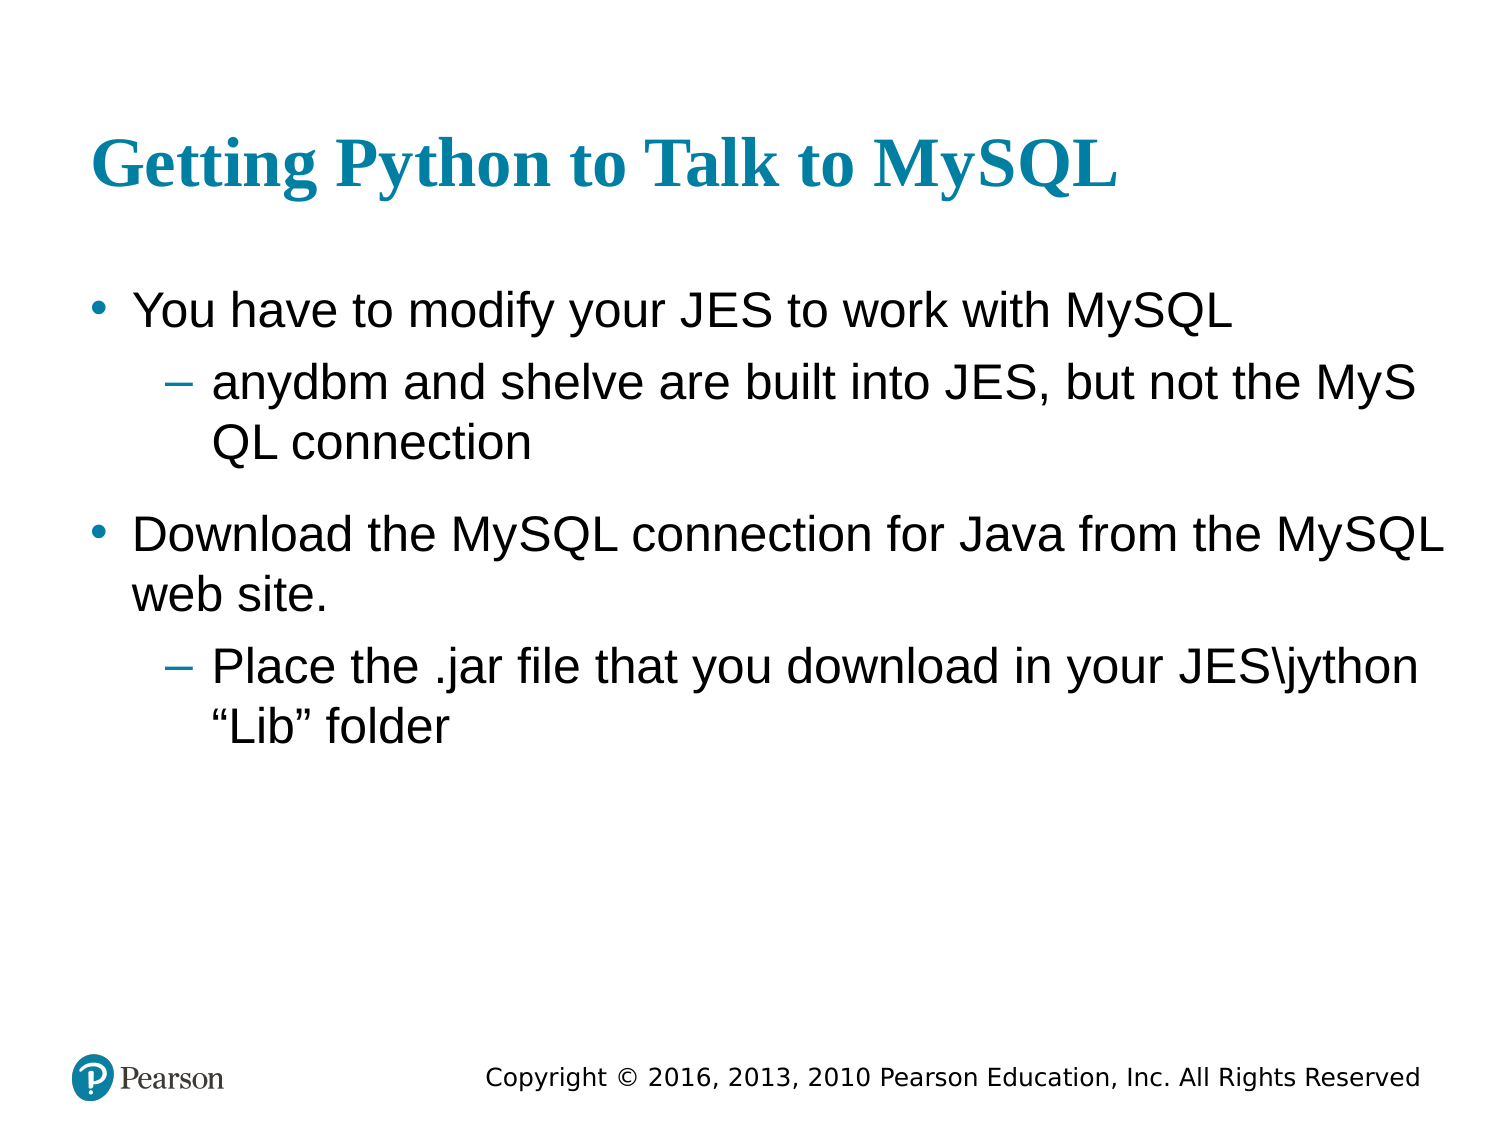

# Getting Python to Talk to My S Q L
You have to modify your J E S to work with My S Q L
anydbm and shelve are built into J E S, but not the My S Q L connection
Download the My S Q L connection for Java from the My S Q L web site.
Place the .jar file that you download in your J E S \ jython “Lib” folder